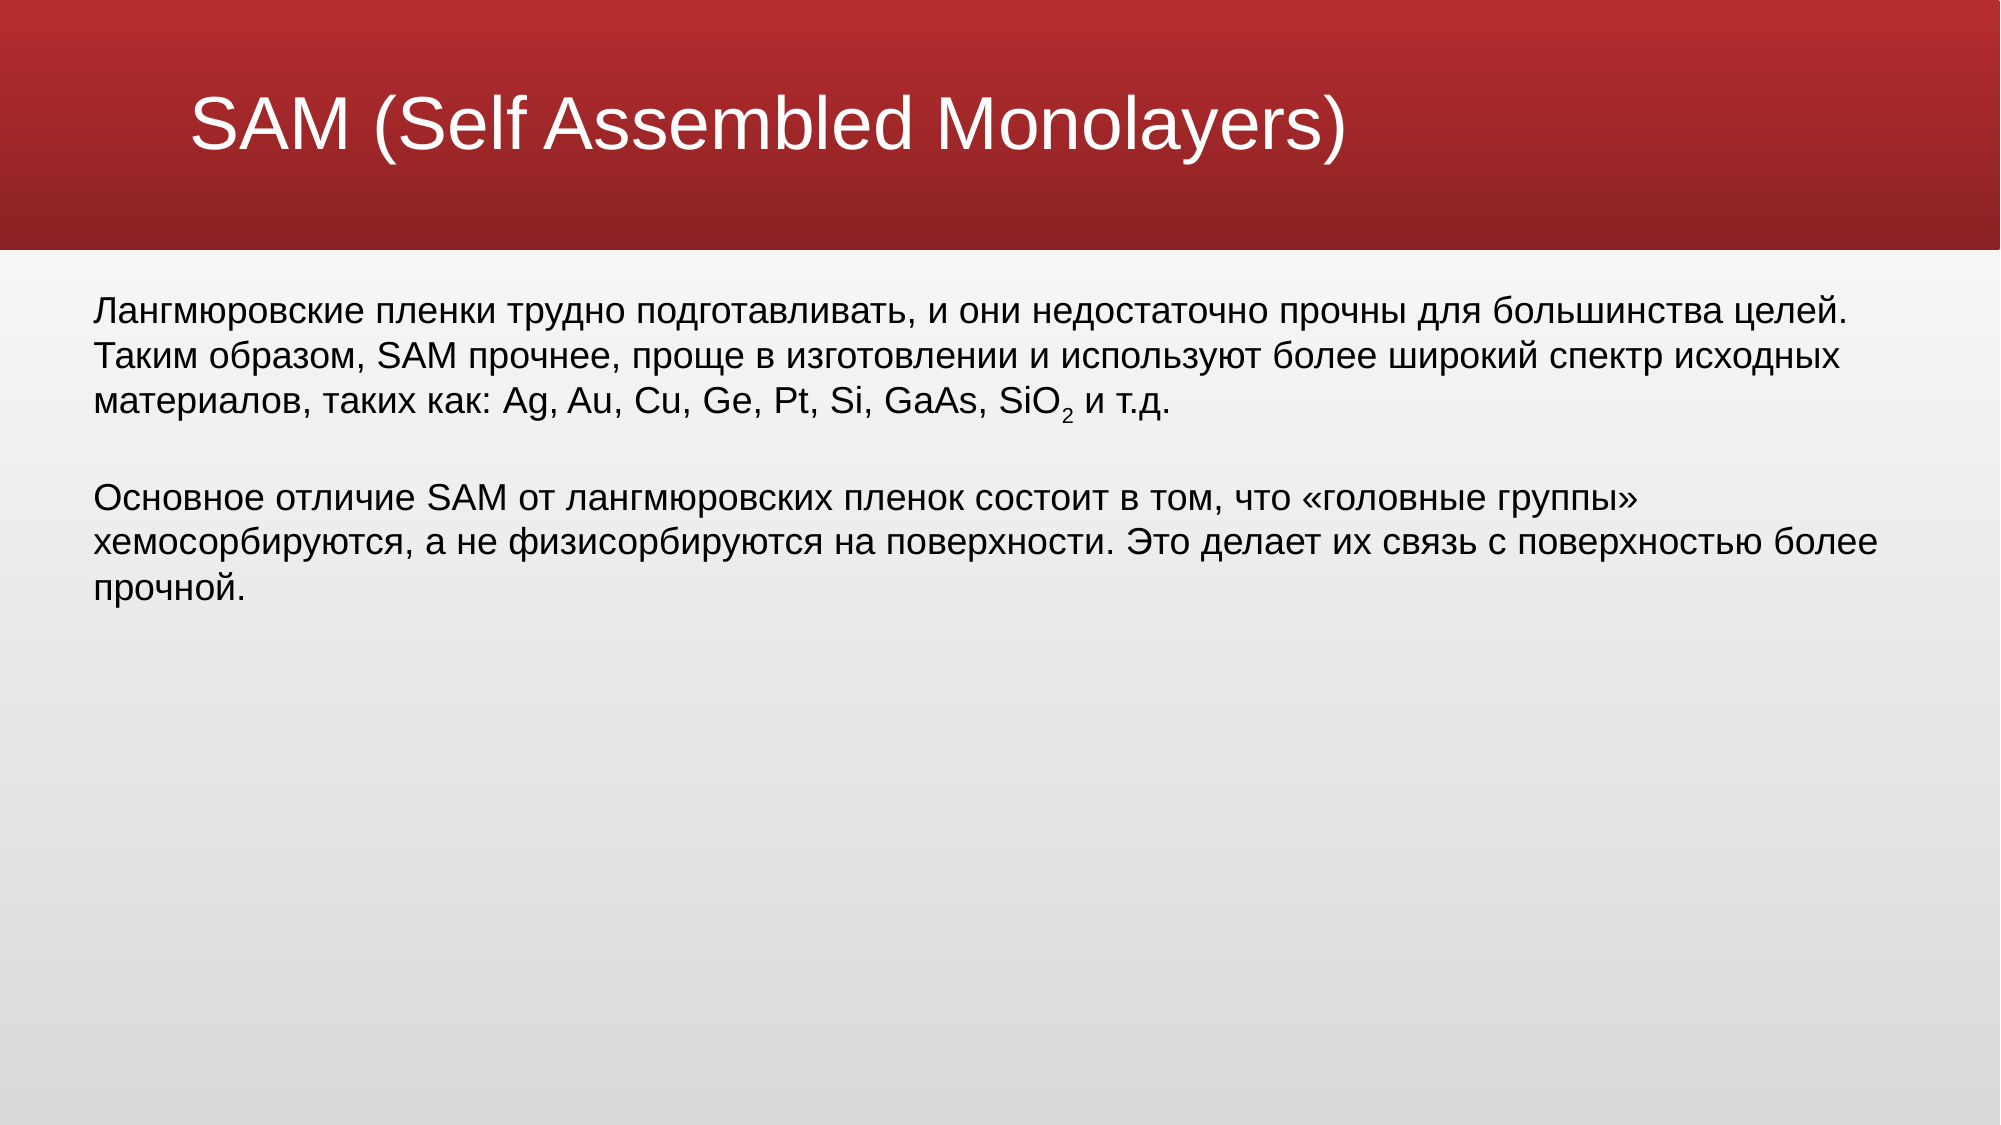

# SAM (Self Assembled Monolayers)
Лангмюровские пленки трудно подготавливать, и они недостаточно прочны для большинства целей. Таким образом, SAM прочнее, проще в изготовлении и используют более широкий спектр исходных материалов, таких как: Ag, Au, Cu, Ge, Pt, Si, GaAs, SiO2 и т.д.

Основное отличие SAM от лангмюровских пленок состоит в том, что «головные группы» хемосорбируются, а не физисорбируются на поверхности. Это делает их связь с поверхностью более прочной.